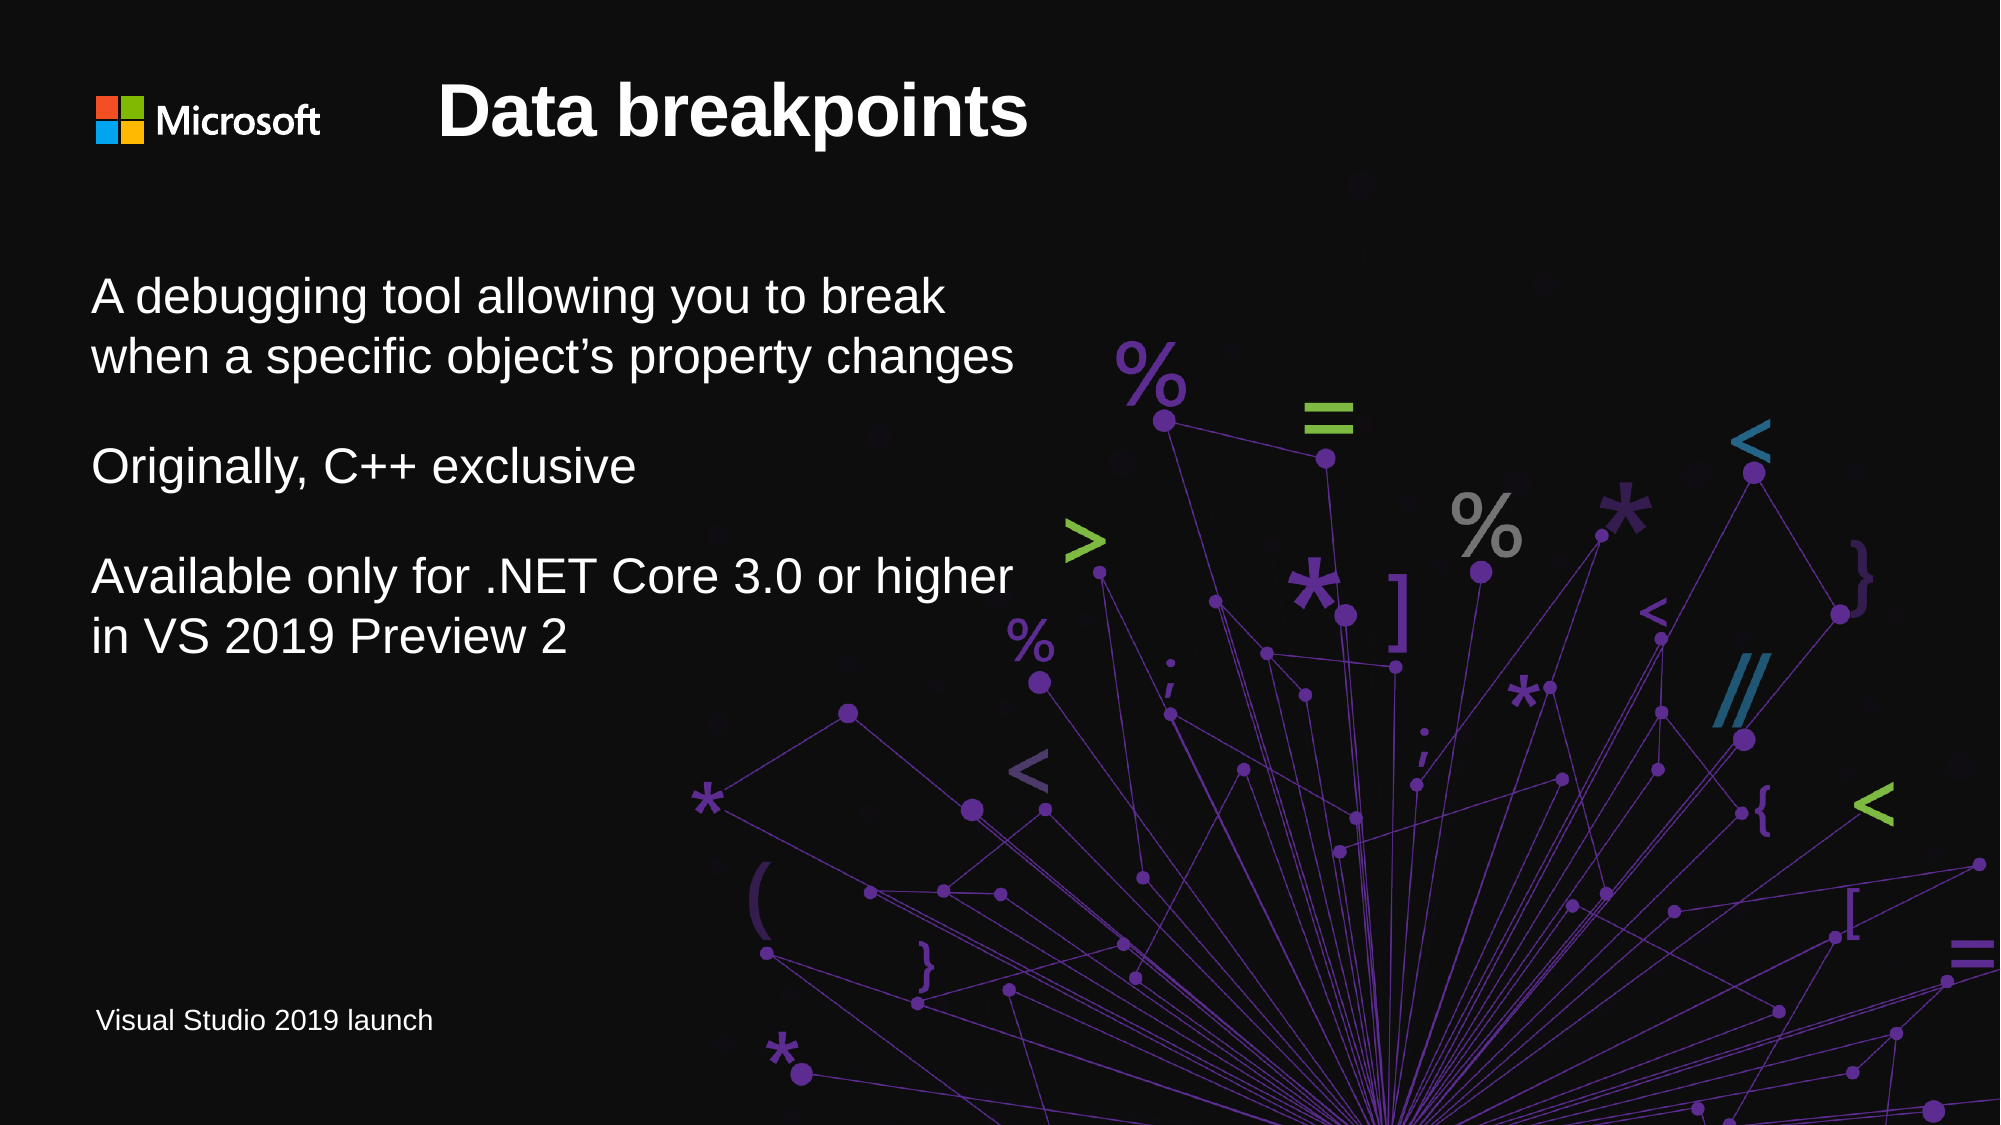

# Data breakpoints
A debugging tool allowing you to break when a specific object’s property changes
Originally, C++ exclusive
Available only for .NET Core 3.0 or higher in VS 2019 Preview 2